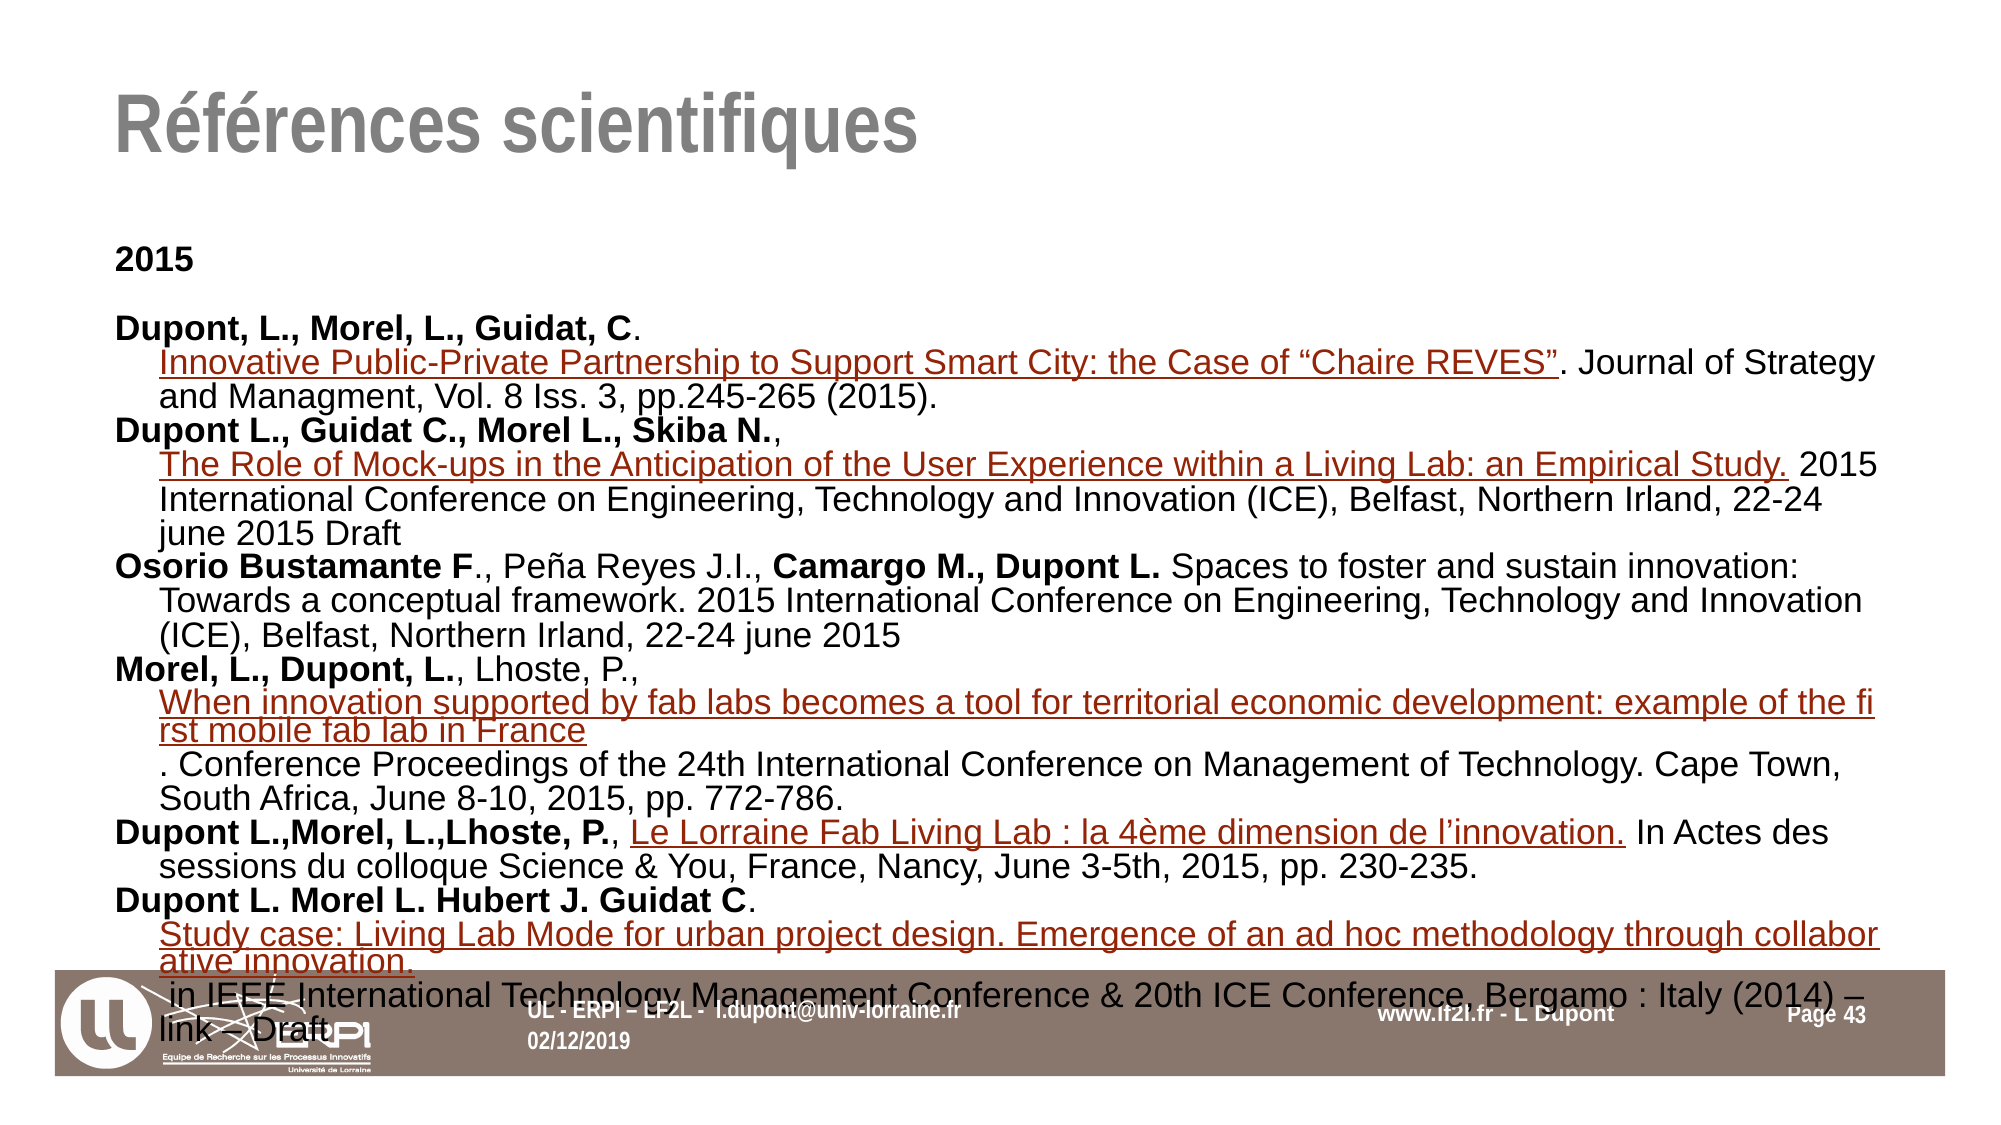

# Références scientifiques
2015

Dupont, L., Morel, L., Guidat, C. Innovative Public-Private Partnership to Support Smart City: the Case of “Chaire REVES”. Journal of Strategy and Managment, Vol. 8 Iss. 3, pp.245-265 (2015).
Dupont L., Guidat C., Morel L., Skiba N., The Role of Mock-ups in the Anticipation of the User Experience within a Living Lab: an Empirical Study. 2015 International Conference on Engineering, Technology and Innovation (ICE), Belfast, Northern Irland, 22-24 june 2015 Draft
Osorio Bustamante F., Peña Reyes J.I., Camargo M., Dupont L. Spaces to foster and sustain innovation: Towards a conceptual framework. 2015 International Conference on Engineering, Technology and Innovation (ICE), Belfast, Northern Irland, 22-24 june 2015
Morel, L., Dupont, L., Lhoste, P., When innovation supported by fab labs becomes a tool for territorial economic development: example of the first mobile fab lab in France. Conference Proceedings of the 24th International Conference on Management of Technology. Cape Town, South Africa, June 8-10, 2015, pp. 772-786.
Dupont L.,Morel, L.,Lhoste, P., Le Lorraine Fab Living Lab : la 4ème dimension de l’innovation. In Actes des sessions du colloque Science & You, France, Nancy, June 3-5th, 2015, pp. 230-235.
Dupont L. Morel L. Hubert J. Guidat C. Study case: Living Lab Mode for urban project design. Emergence of an ad hoc methodology through collaborative innovation. in IEEE International Technology Management Conference & 20th ICE Conference, Bergamo : Italy (2014) – link – Draft

UL - ERPI – LF2L -  l.dupont@univ-lorraine.fr
43
02/12/2019